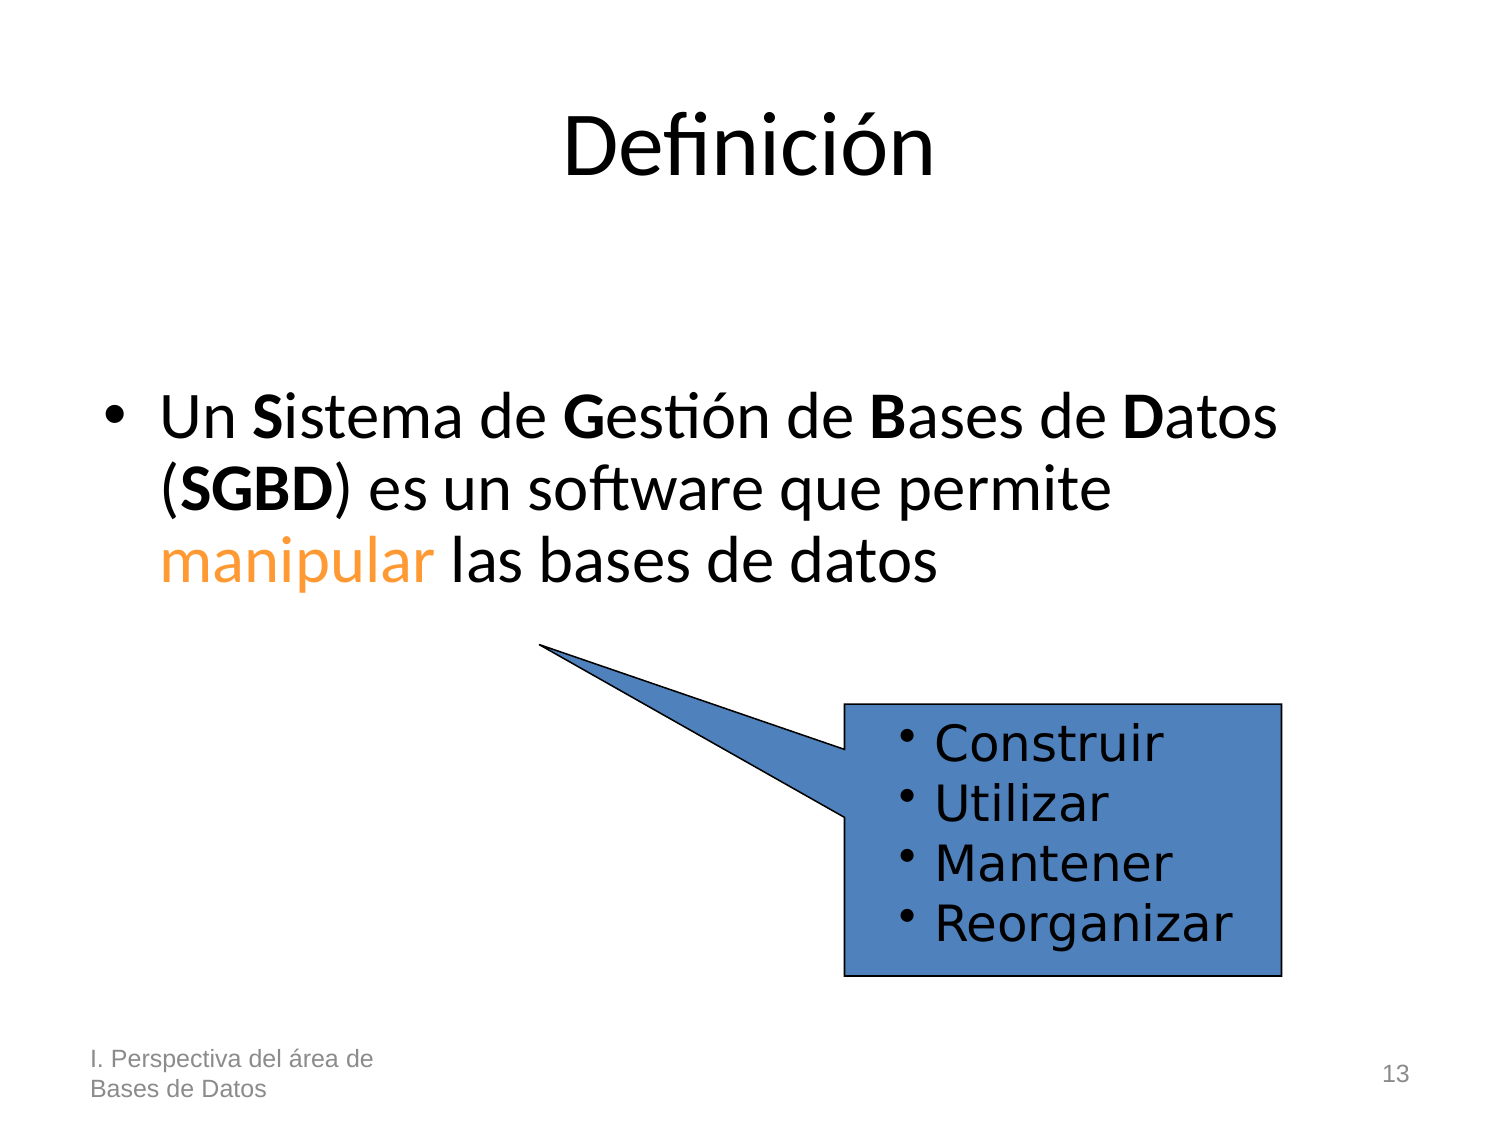

# Definición
Un Sistema de Gestión de Bases de Datos (SGBD) es un software que permite manipular las bases de datos
Construir
Utilizar
Mantener
Reorganizar
I. Perspectiva del área de Bases de Datos

13